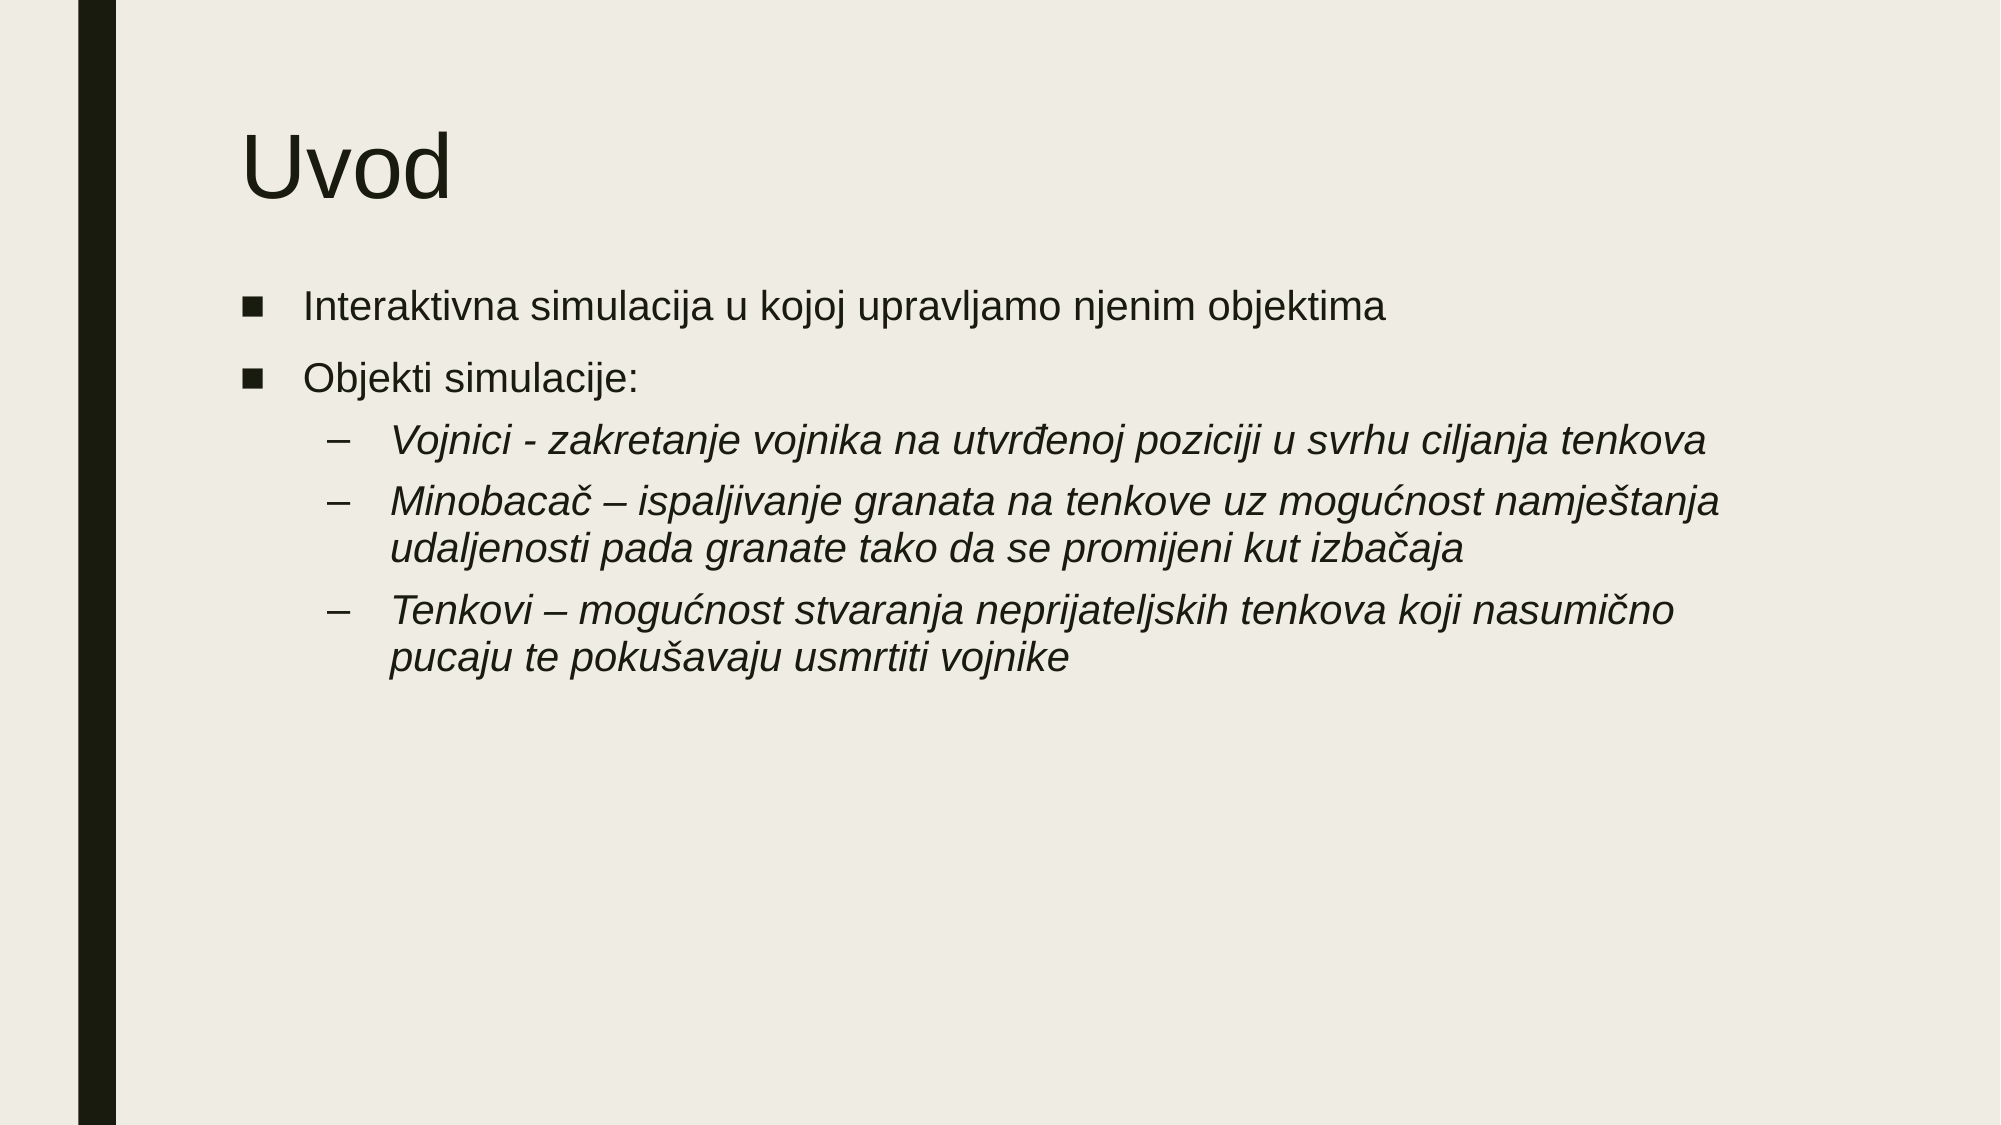

# Uvod
Interaktivna simulacija u kojoj upravljamo njenim objektima
Objekti simulacije:
Vojnici - zakretanje vojnika na utvrđenoj poziciji u svrhu ciljanja tenkova
Minobacač – ispaljivanje granata na tenkove uz mogućnost namještanja udaljenosti pada granate tako da se promijeni kut izbačaja
Tenkovi – mogućnost stvaranja neprijateljskih tenkova koji nasumično pucaju te pokušavaju usmrtiti vojnike